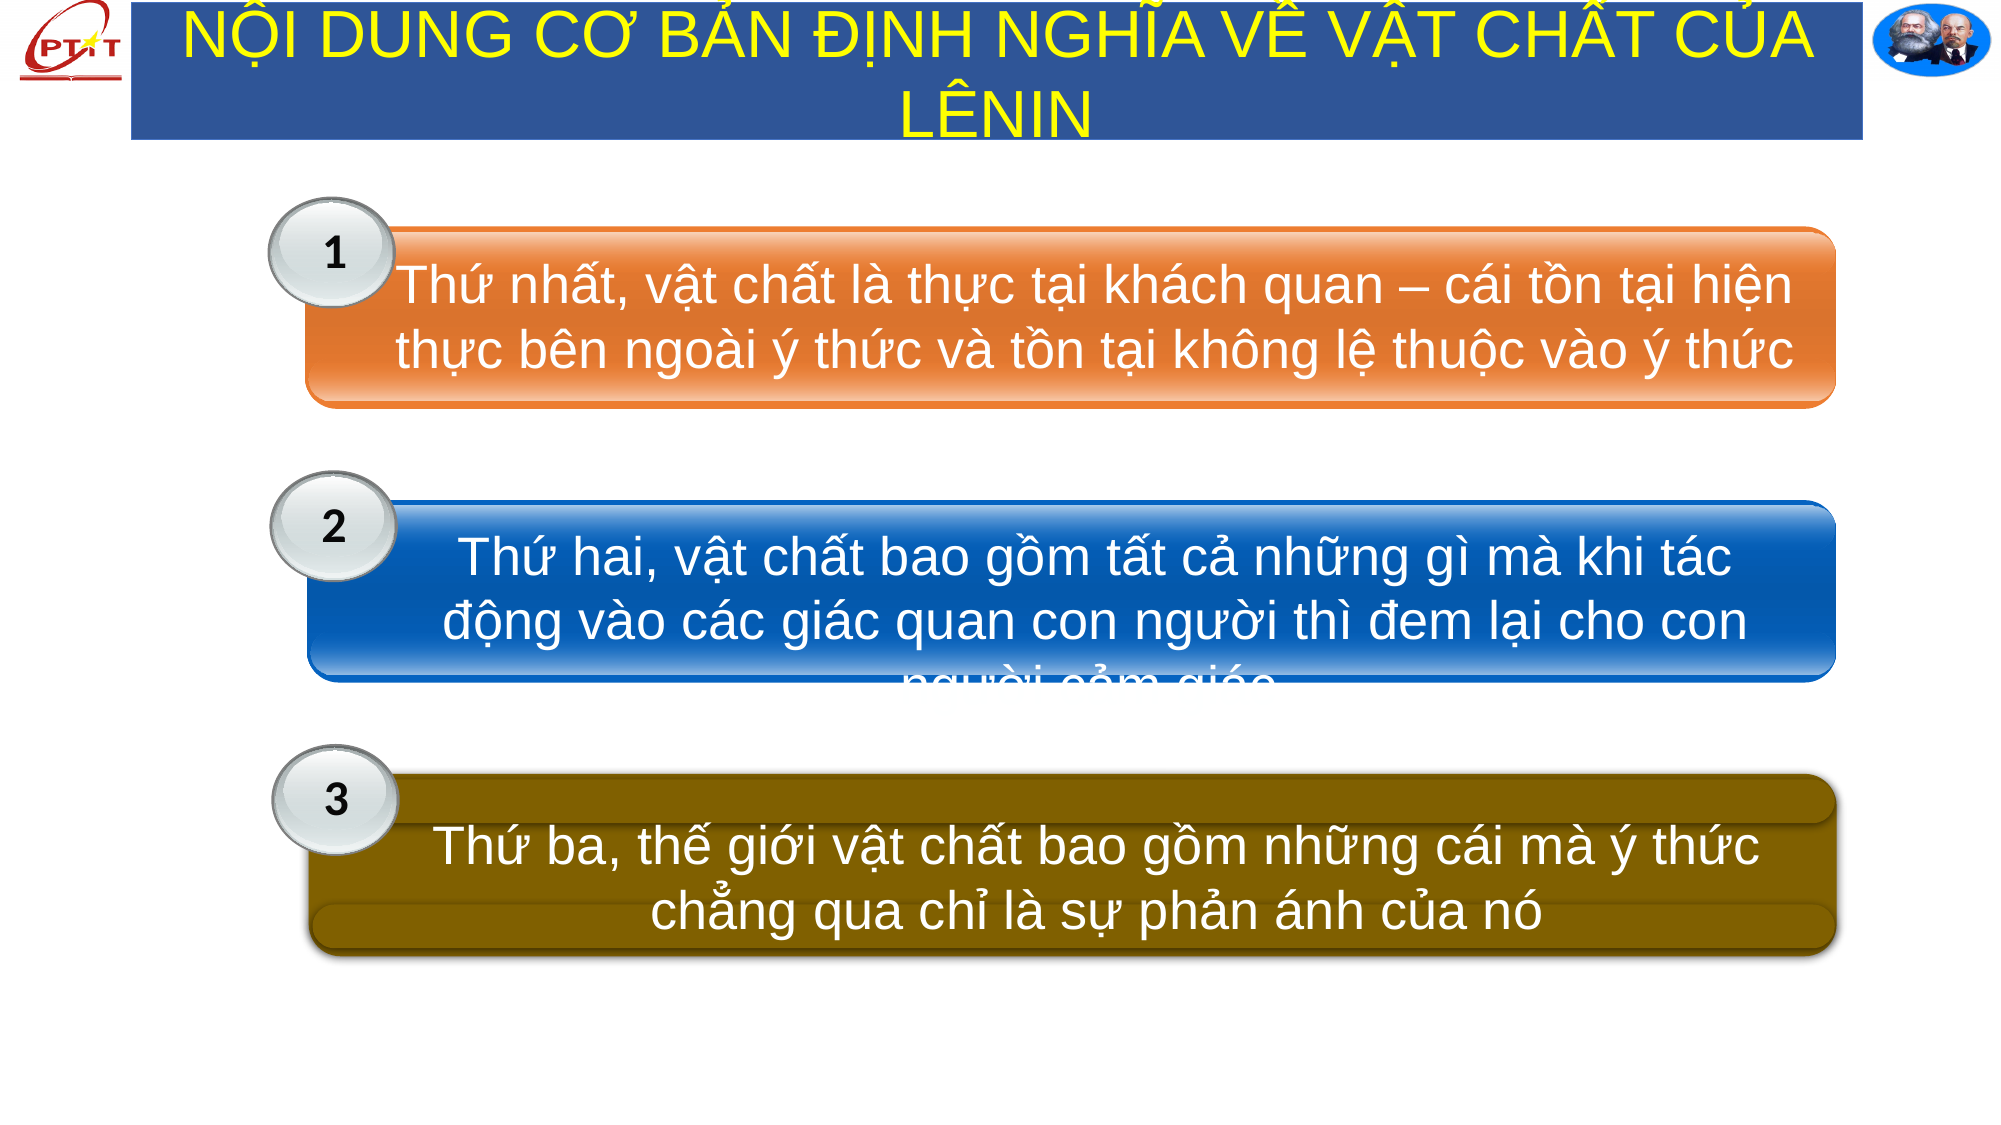

NỘI DUNG CƠ BẢN ĐỊNH NGHĨA VỀ VẬT CHẤT CỦA LÊNIN

1

Thứ nhất, vật chất là thực tại khách quan – cái tồn tại hiện thực bên ngoài ý thức và tồn tại không lệ thuộc vào ý thức

2

Thứ hai, vật chất bao gồm tất cả những gì mà khi tác động vào các giác quan con người thì đem lại cho con người cảm giác

3

Thứ ba, thế giới vật chất bao gồm những cái mà ý thức chẳng qua chỉ là sự phản ánh của nó